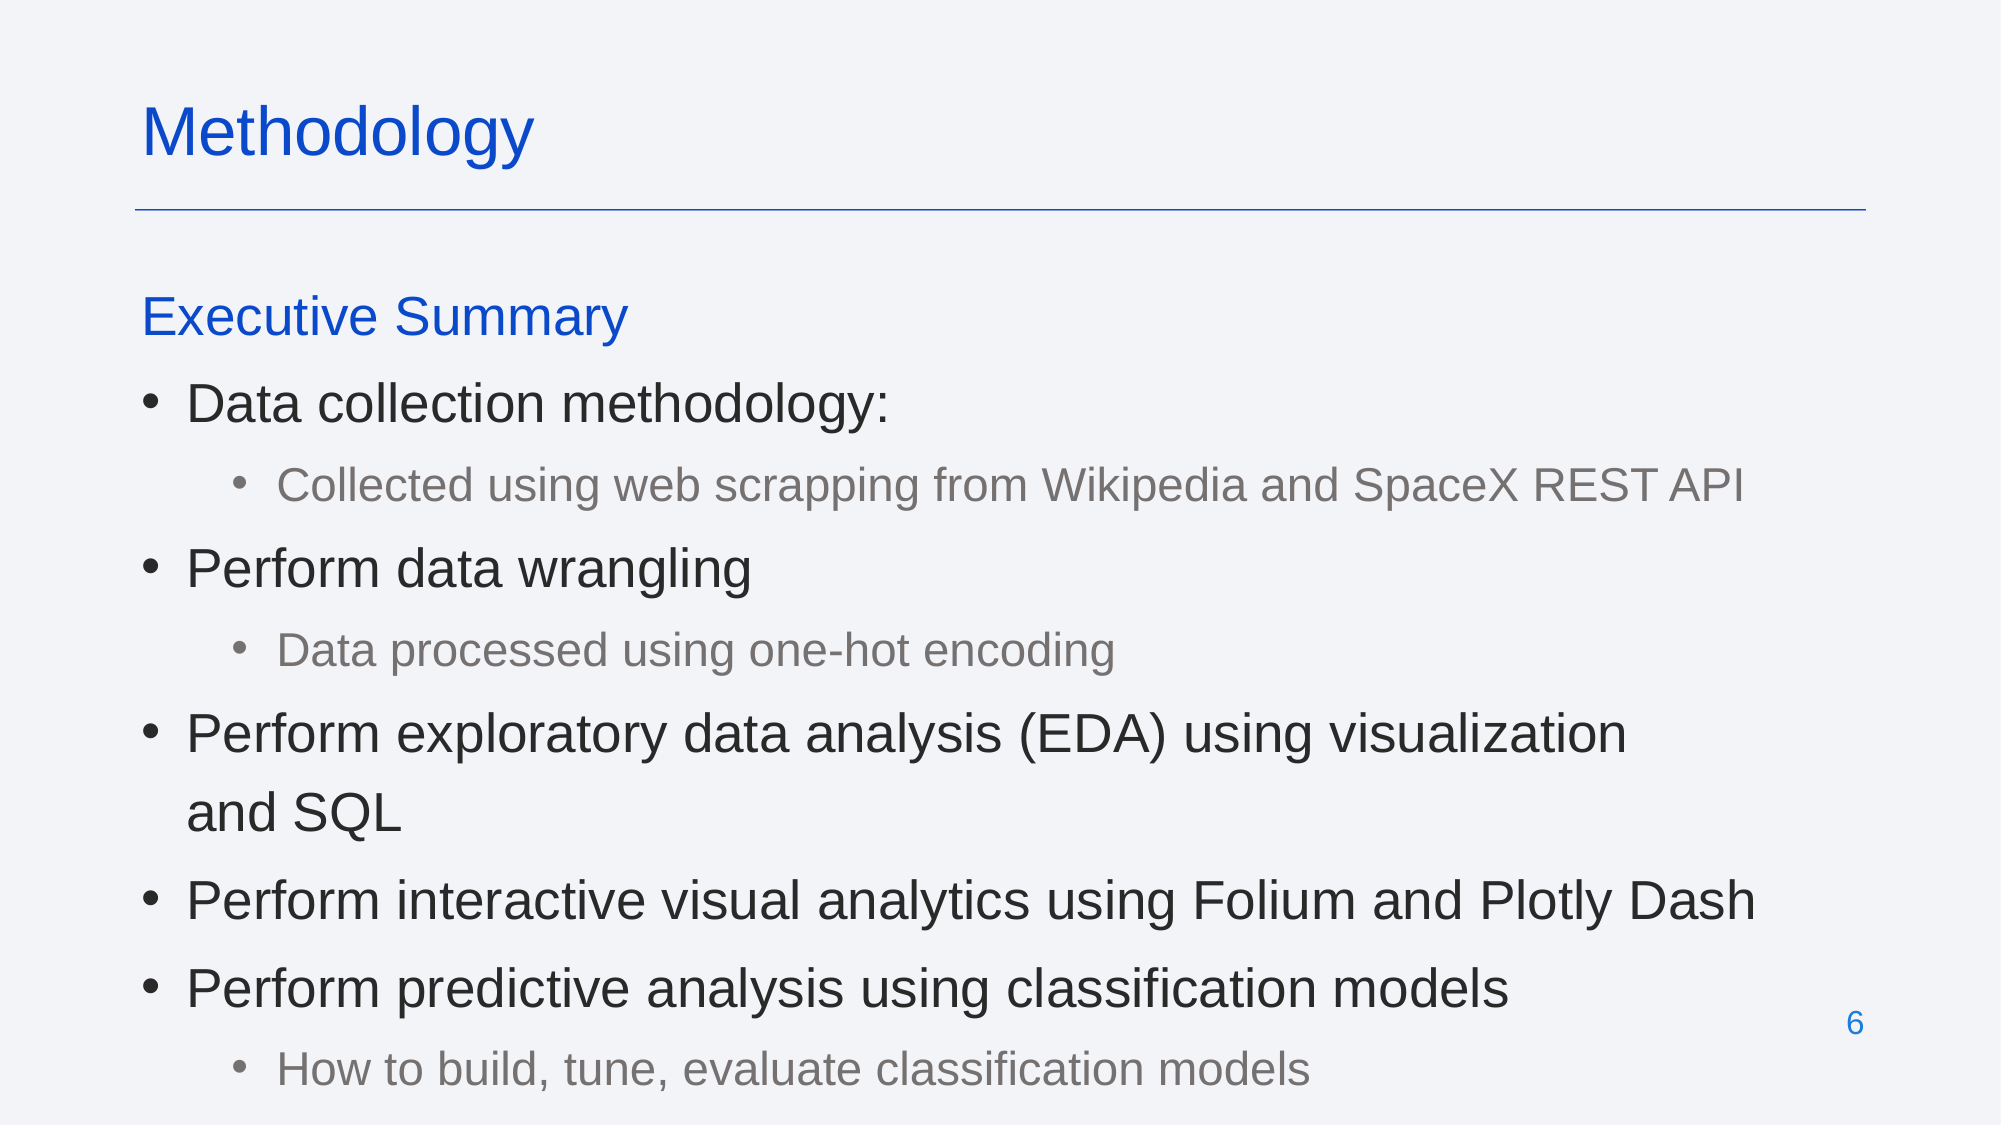

Methodology
Executive Summary
Data collection methodology:
Collected using web scrapping from Wikipedia and SpaceX REST API
Perform data wrangling
Data processed using one-hot encoding
Perform exploratory data analysis (EDA) using visualization and SQL
Perform interactive visual analytics using Folium and Plotly Dash
Perform predictive analysis using classification models
How to build, tune, evaluate classification models

6